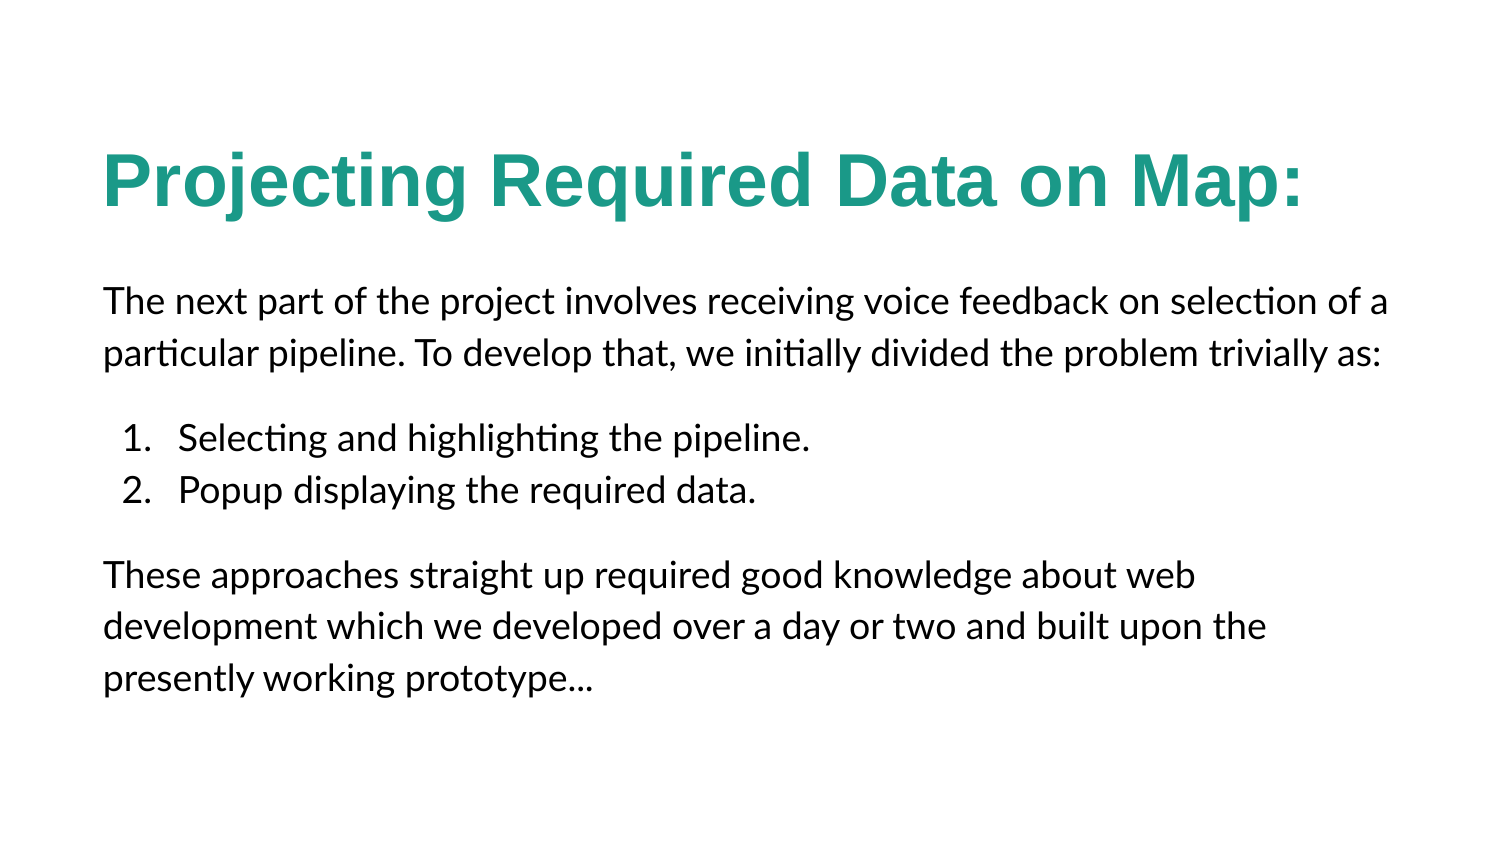

Projecting Required Data on Map:
The next part of the project involves receiving voice feedback on selection of a particular pipeline. To develop that, we initially divided the problem trivially as:
Selecting and highlighting the pipeline.
Popup displaying the required data.
These approaches straight up required good knowledge about web development which we developed over a day or two and built upon the presently working prototype...